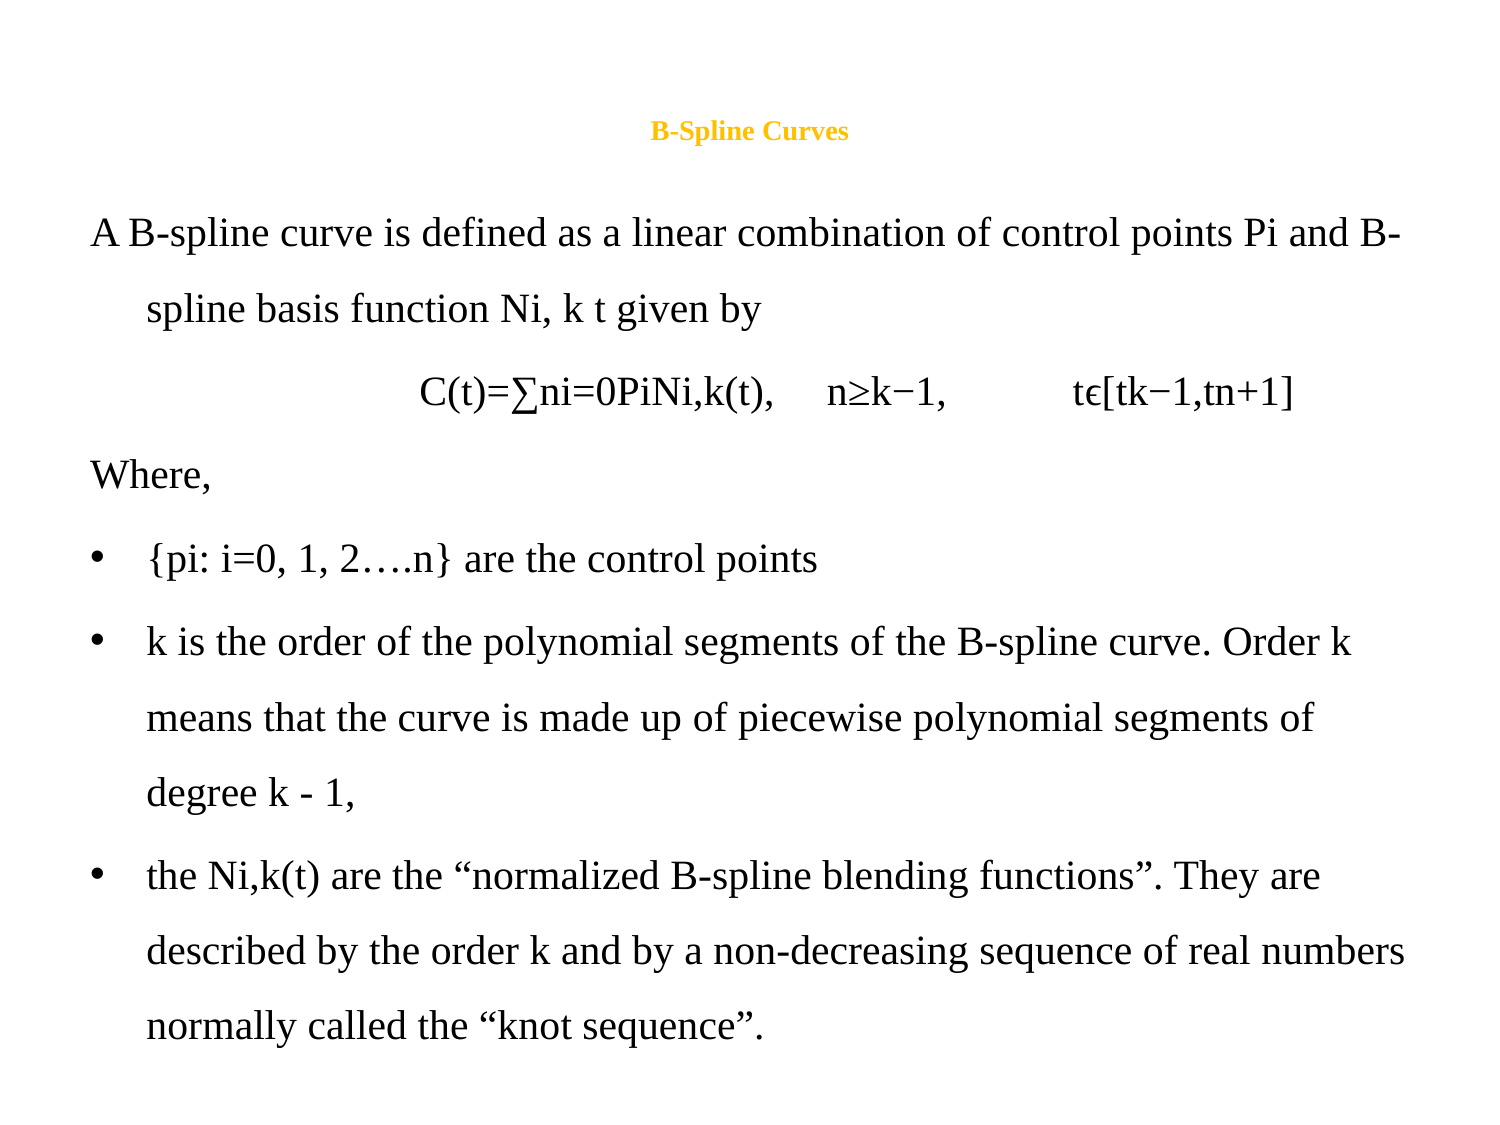

# B-Spline Curves
A B-spline curve is defined as a linear combination of control points Pi and B-spline basis function Ni, k t given by
	                          C(t)=∑ni=0PiNi,k(t),     n≥k−1,            tϵ[tk−1,tn+1]
Where,
{pi: i=0, 1, 2….n} are the control points
k is the order of the polynomial segments of the B-spline curve. Order k means that the curve is made up of piecewise polynomial segments of degree k - 1,
the Ni,k(t) are the “normalized B-spline blending functions”. They are described by the order k and by a non-decreasing sequence of real numbers normally called the “knot sequence”.